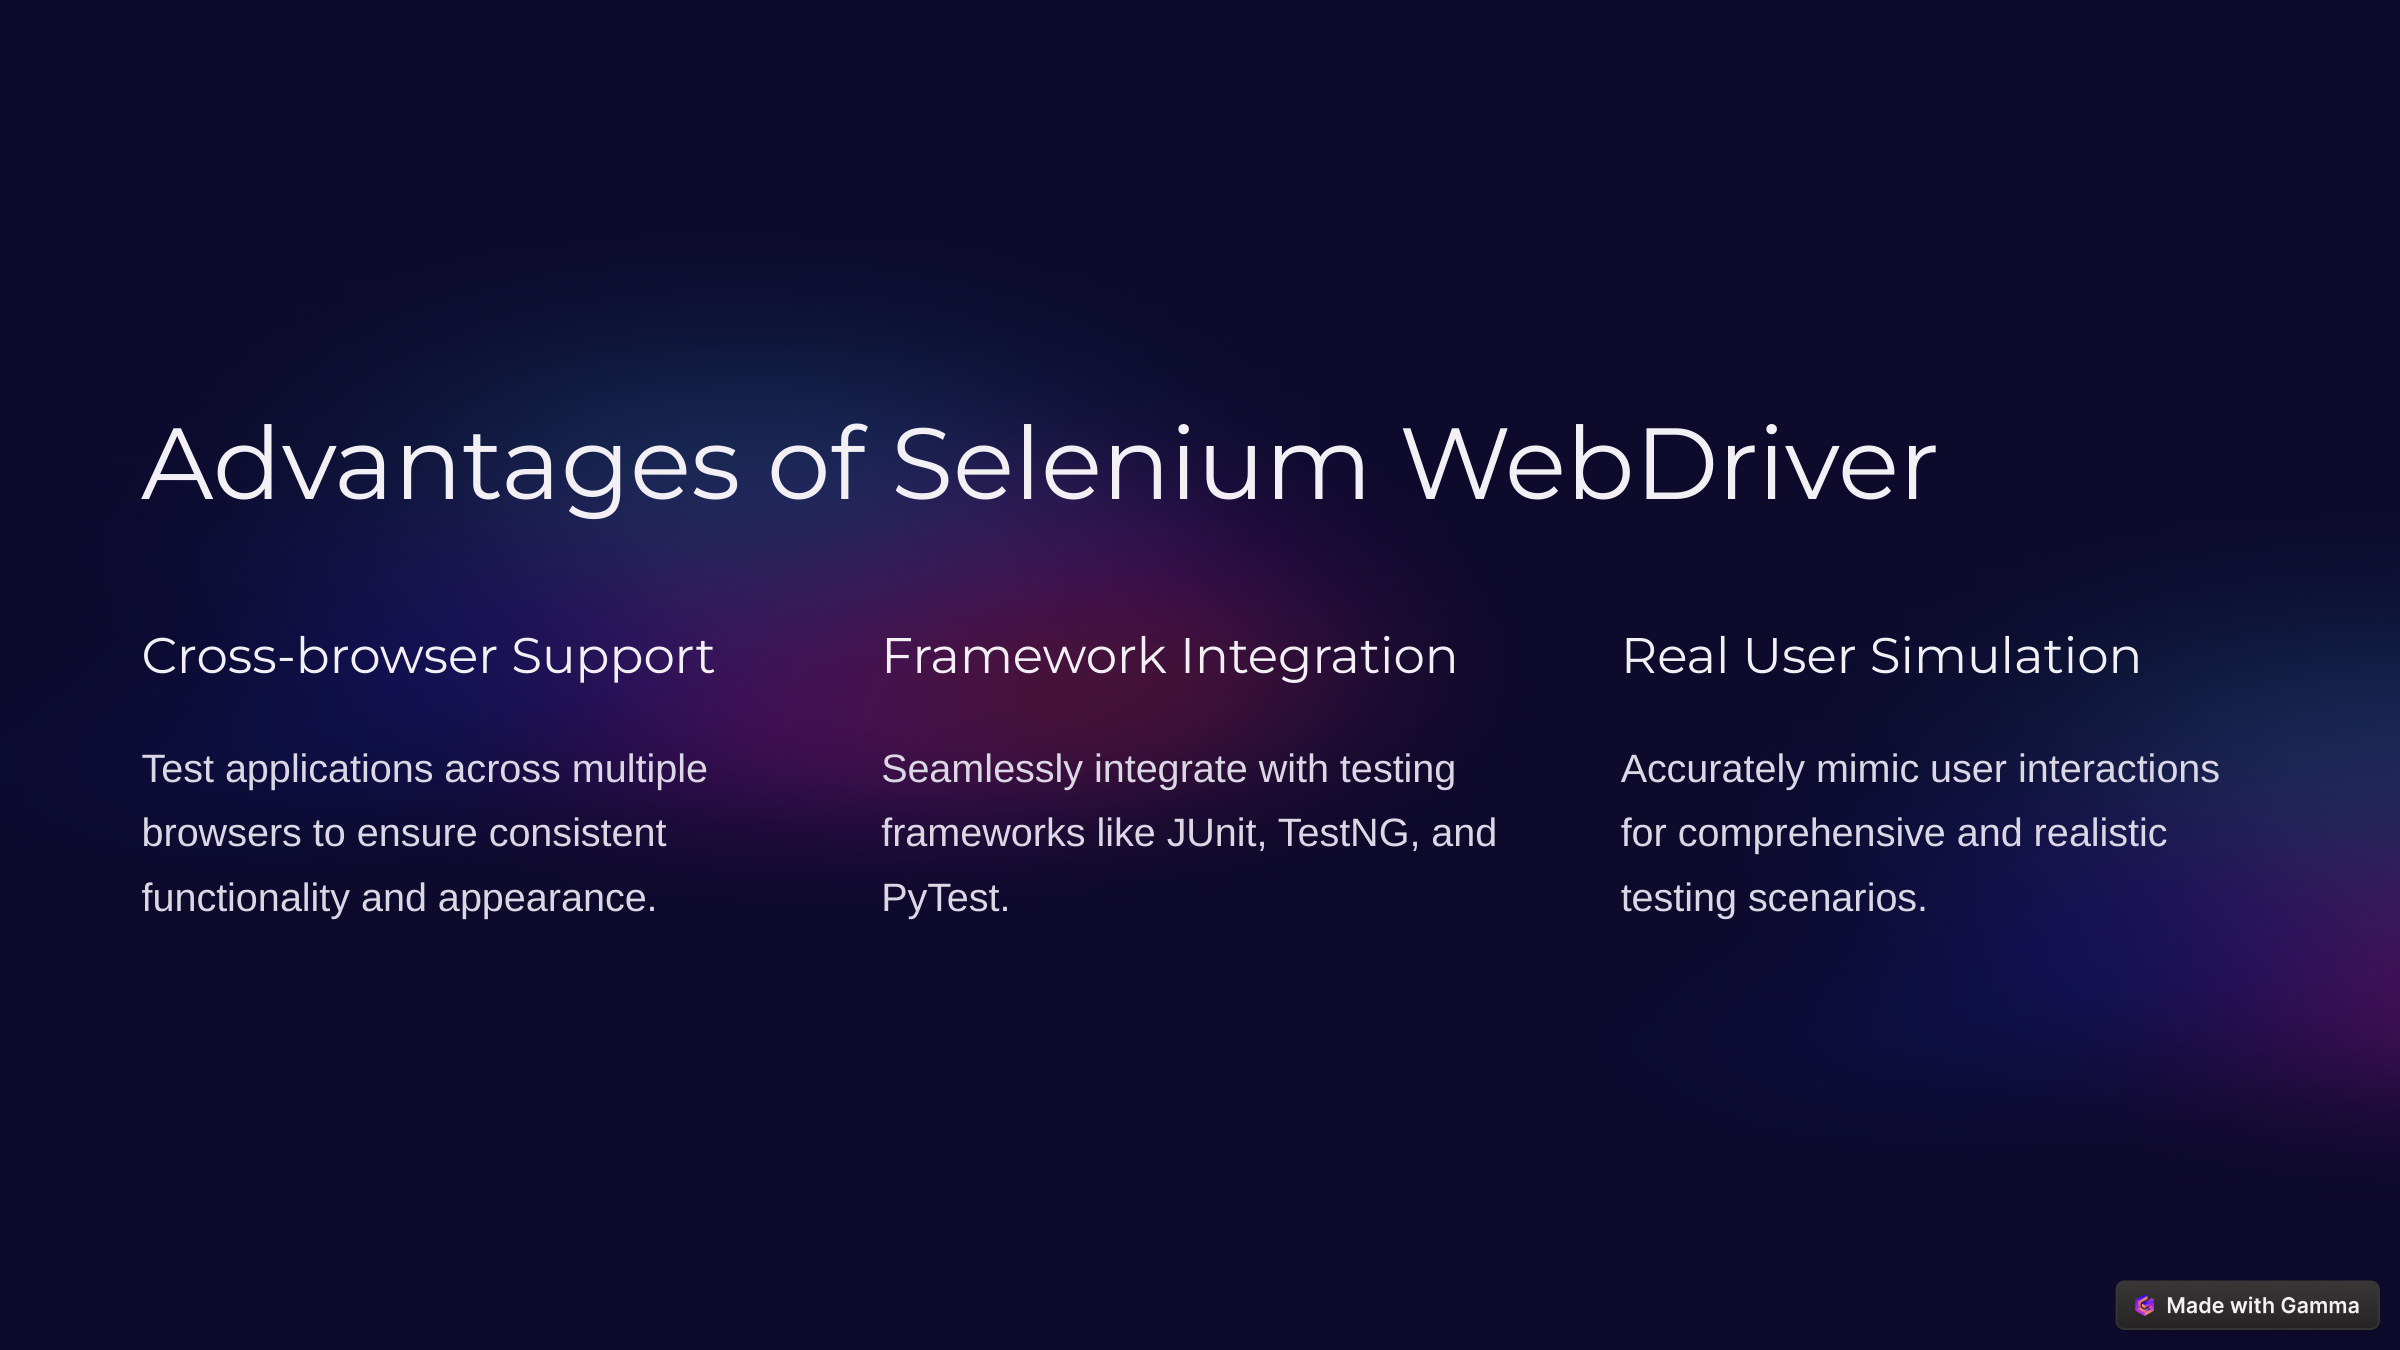

Advantages of Selenium WebDriver
Cross-browser Support
Framework Integration
Real User Simulation
Test applications across multiple browsers to ensure consistent functionality and appearance.
Seamlessly integrate with testing frameworks like JUnit, TestNG, and PyTest.
Accurately mimic user interactions for comprehensive and realistic testing scenarios.